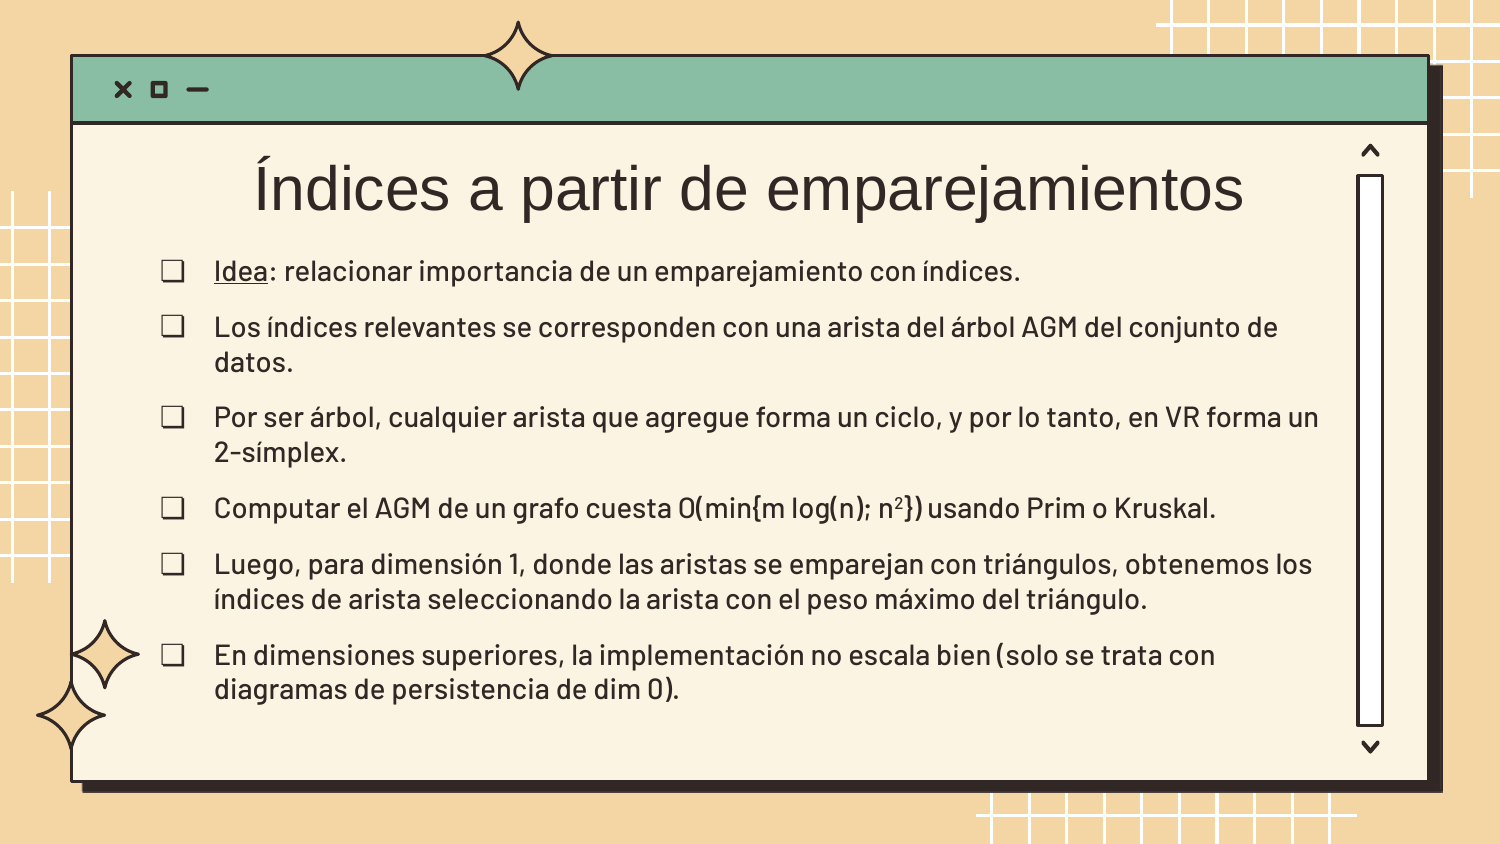

# Índices a partir de emparejamientos
Idea: relacionar importancia de un emparejamiento con índices.
Los índices relevantes se corresponden con una arista del árbol AGM del conjunto de datos.
Por ser árbol, cualquier arista que agregue forma un ciclo, y por lo tanto, en VR forma un 2-símplex.
Computar el AGM de un grafo cuesta O(min{m log(n); n2}) usando Prim o Kruskal.
Luego, para dimensión 1, donde las aristas se emparejan con triángulos, obtenemos los índices de arista seleccionando la arista con el peso máximo del triángulo.
En dimensiones superiores, la implementación no escala bien (solo se trata con diagramas de persistencia de dim 0).